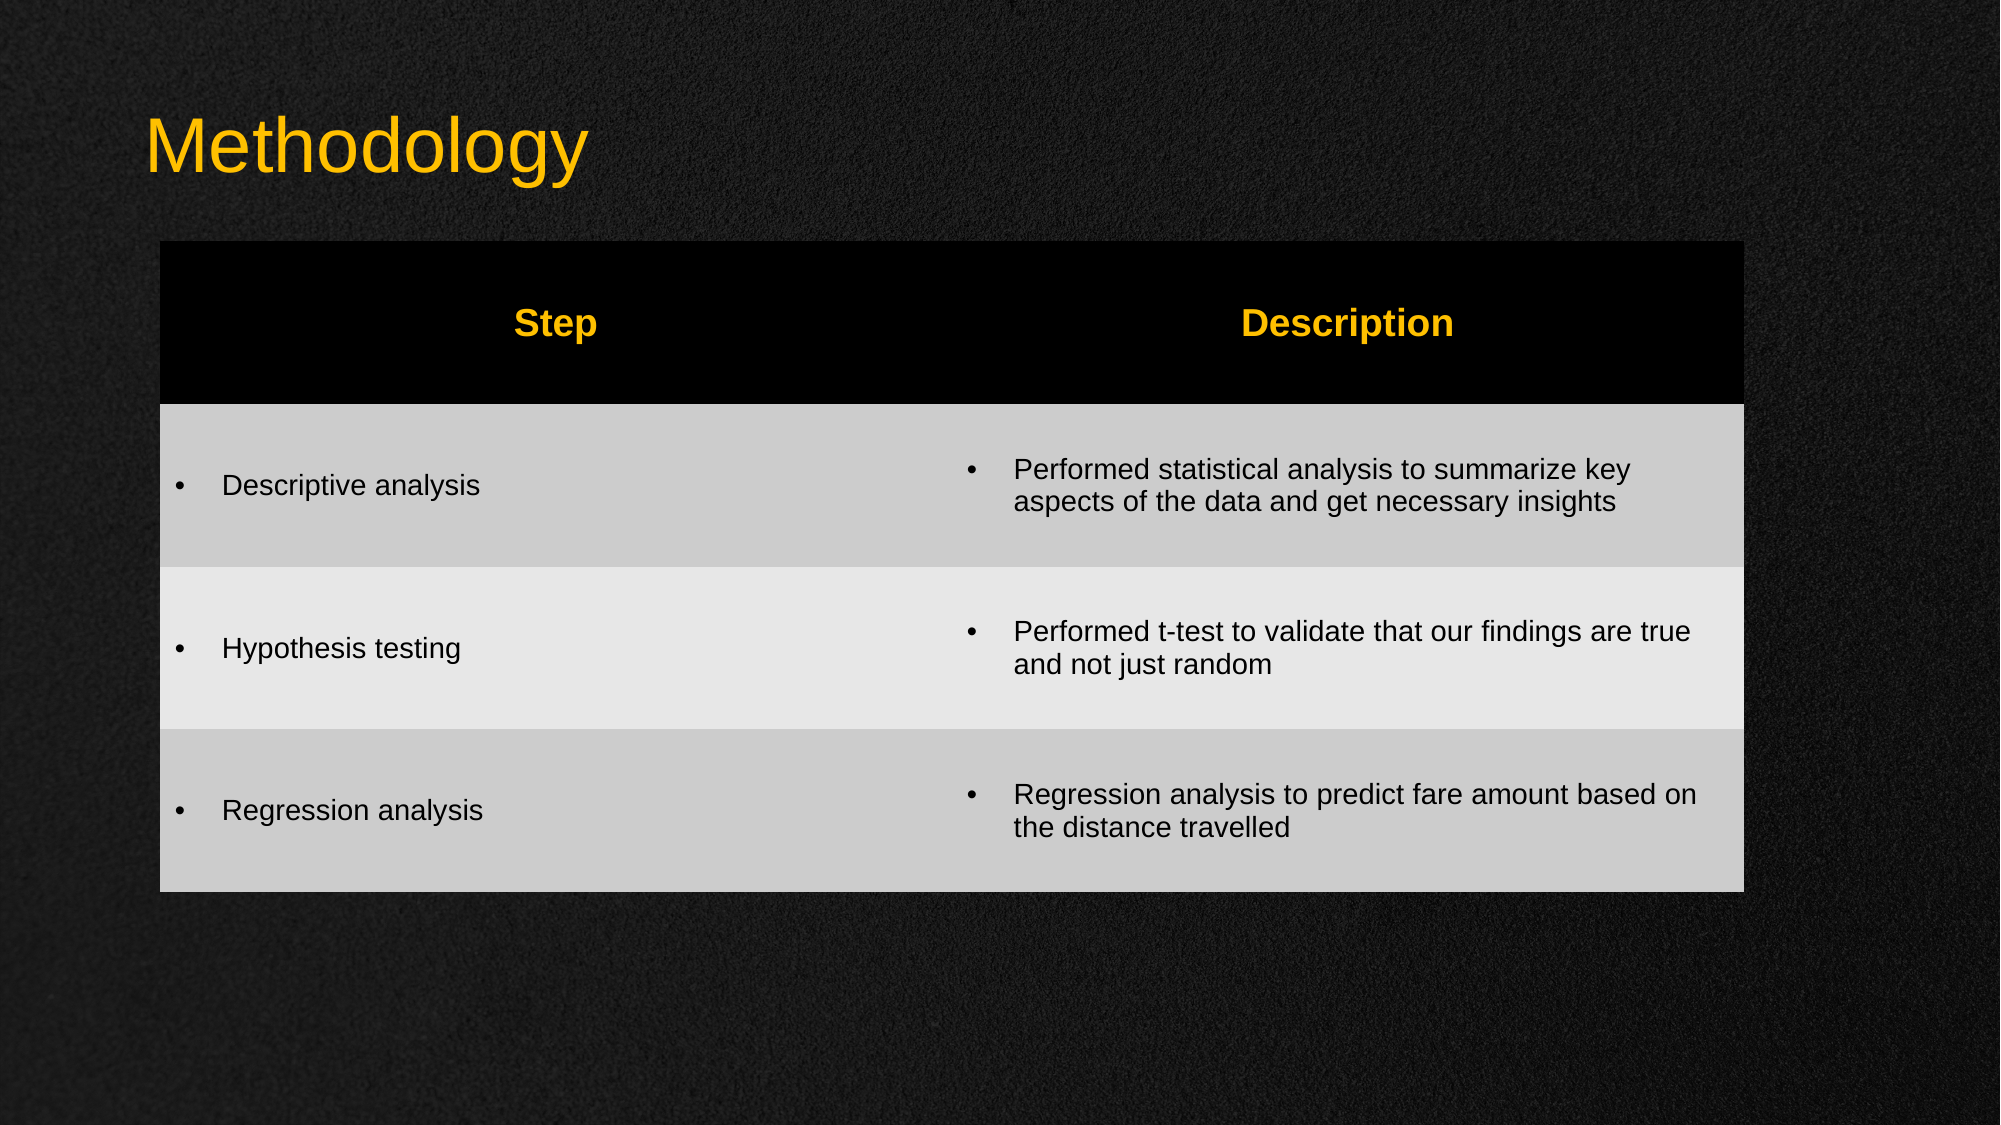

# Methodology
| Step | Description |
| --- | --- |
| Descriptive analysis | Performed statistical analysis to summarize key aspects of the data and get necessary insights |
| Hypothesis testing | Performed t-test to validate that our findings are true and not just random |
| Regression analysis | Regression analysis to predict fare amount based on the distance travelled |